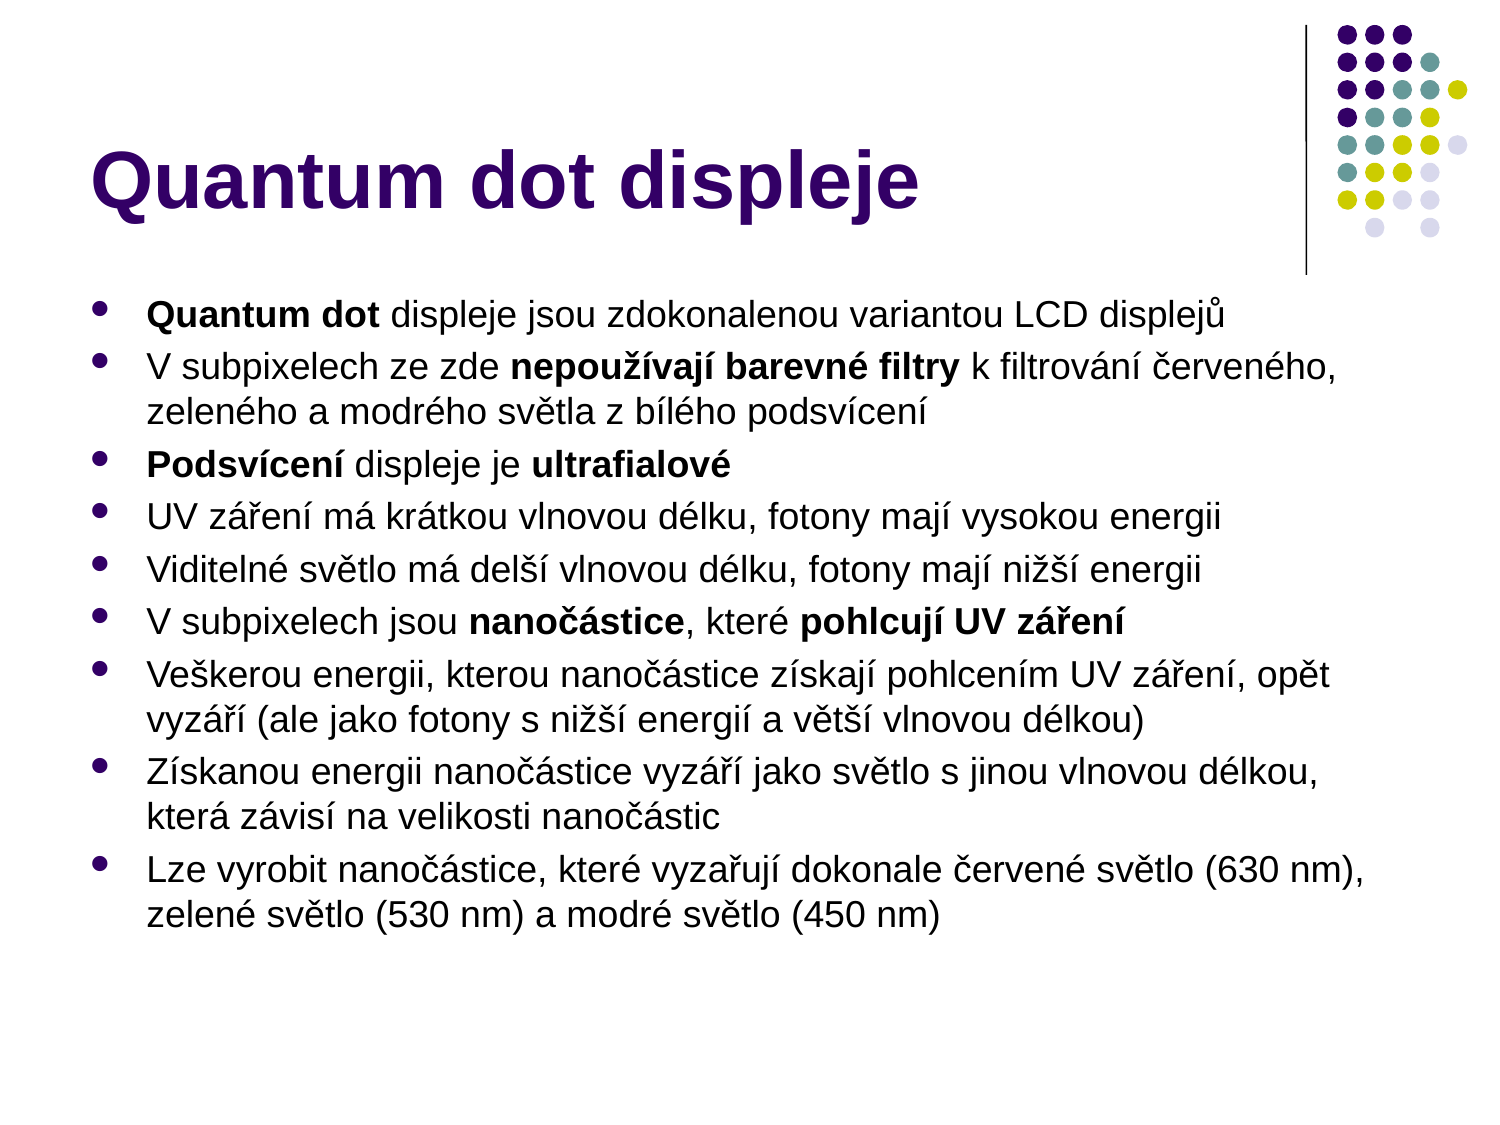

# Quantum dot displeje
Quantum dot displeje jsou zdokonalenou variantou LCD displejů
V subpixelech ze zde nepoužívají barevné filtry k filtrování červeného, zeleného a modrého světla z bílého podsvícení
Podsvícení displeje je ultrafialové
UV záření má krátkou vlnovou délku, fotony mají vysokou energii
Viditelné světlo má delší vlnovou délku, fotony mají nižší energii
V subpixelech jsou nanočástice, které pohlcují UV záření
Veškerou energii, kterou nanočástice získají pohlcením UV záření, opět vyzáří (ale jako fotony s nižší energií a větší vlnovou délkou)
Získanou energii nanočástice vyzáří jako světlo s jinou vlnovou délkou, která závisí na velikosti nanočástic
Lze vyrobit nanočástice, které vyzařují dokonale červené světlo (630 nm), zelené světlo (530 nm) a modré světlo (450 nm)